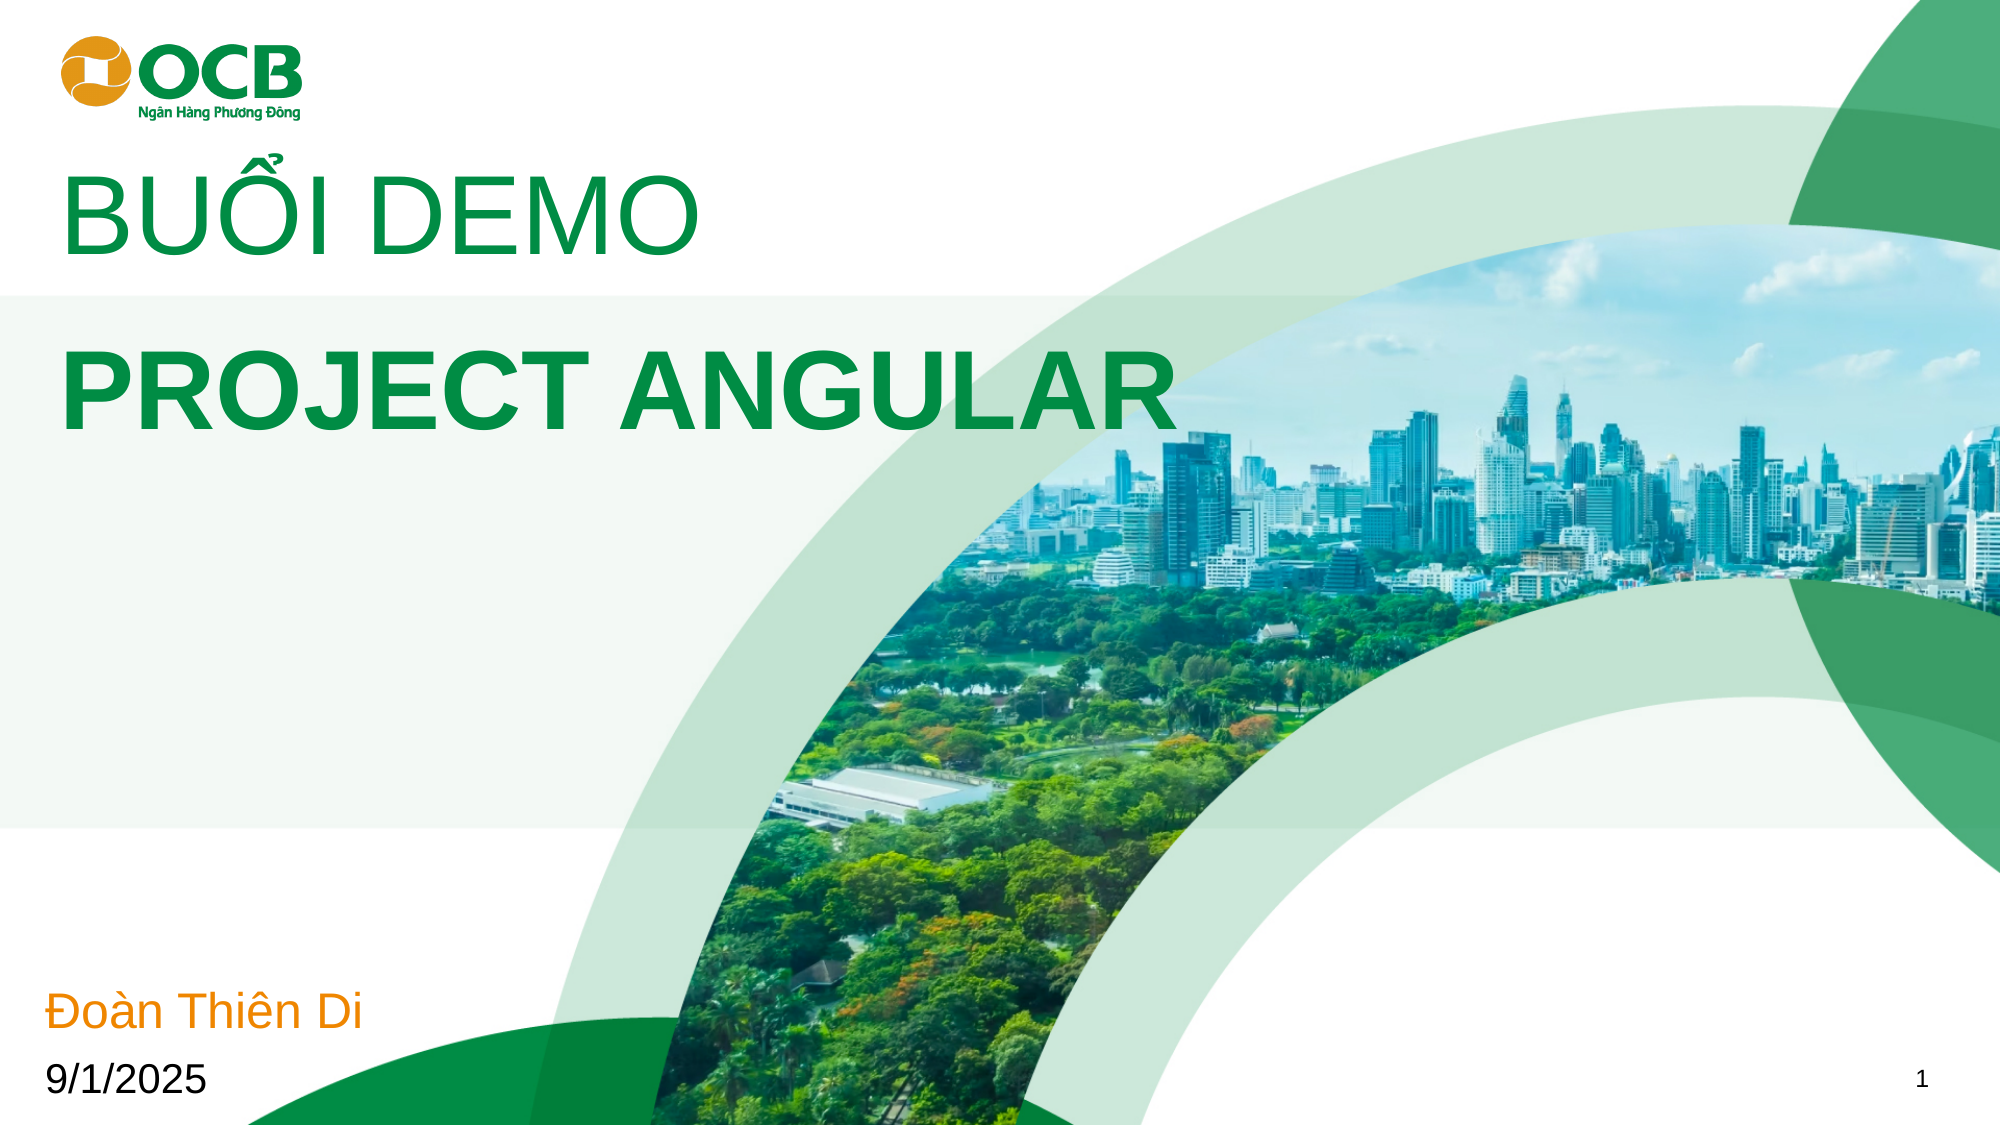

BUỔI DEMO
PROJECT ANGULAR

Đoàn Thiên Di
9/1/2025
1